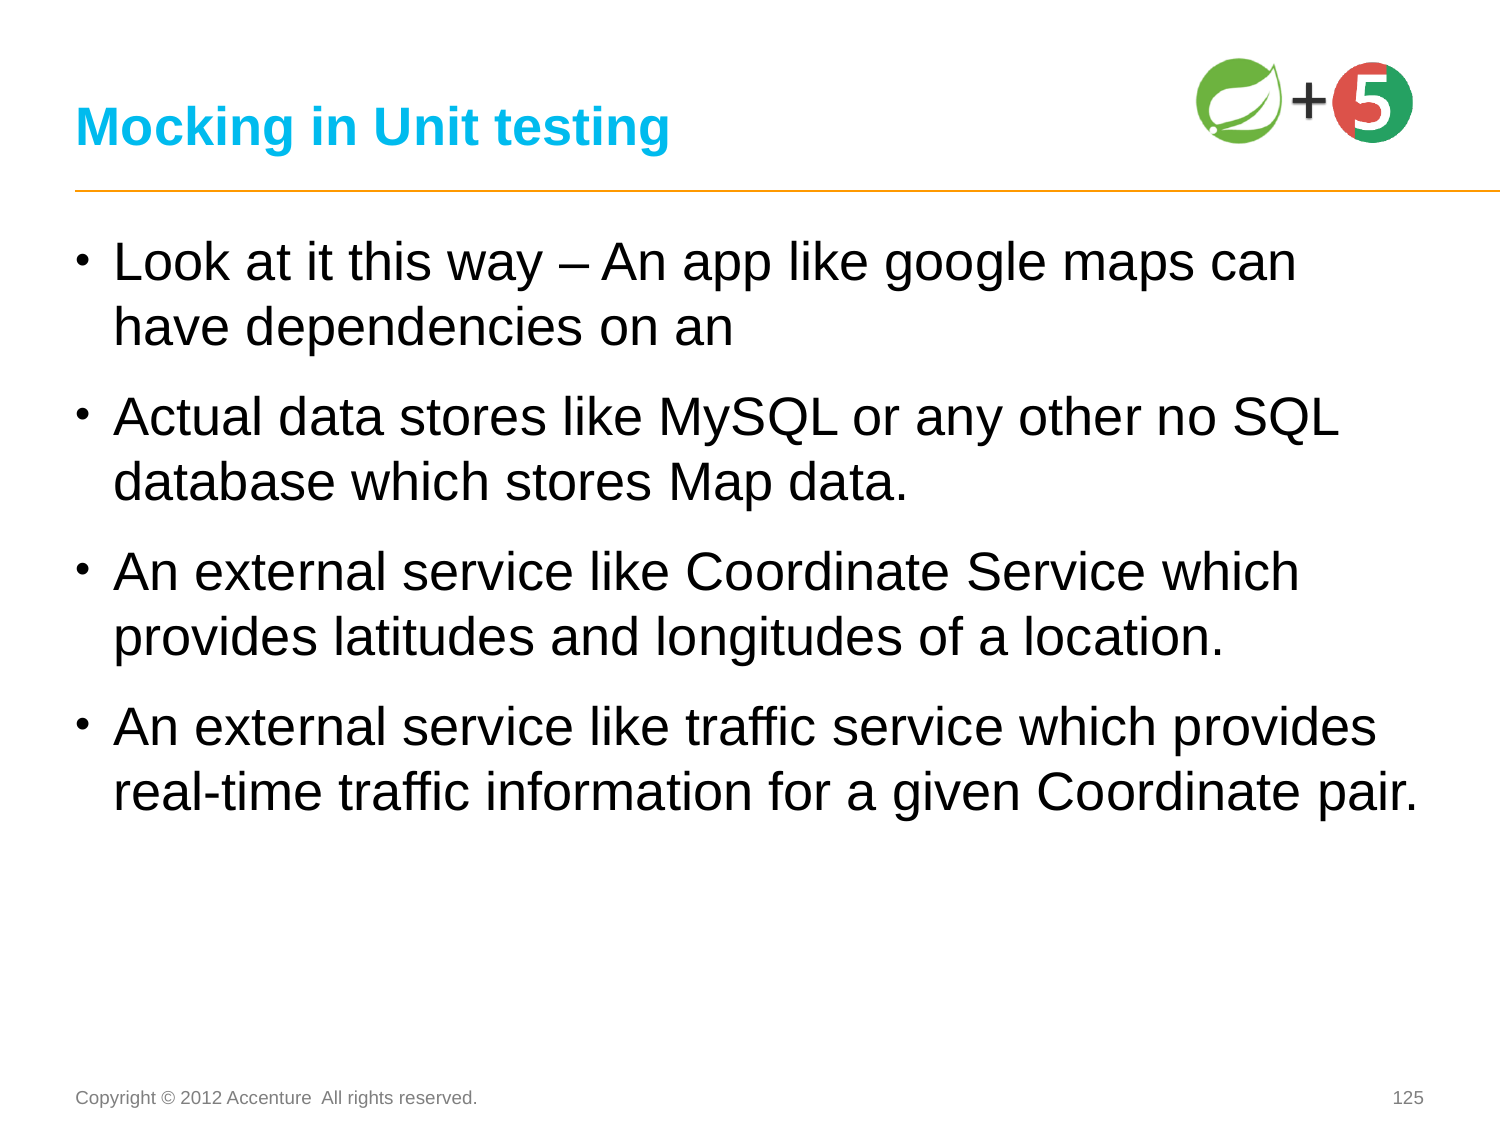

# Mocking in Unit testing
Look at it this way – An app like google maps can have dependencies on an
Actual data stores like MySQL or any other no SQL database which stores Map data.
An external service like Coordinate Service which provides latitudes and longitudes of a location.
An external service like traffic service which provides real-time traffic information for a given Coordinate pair.